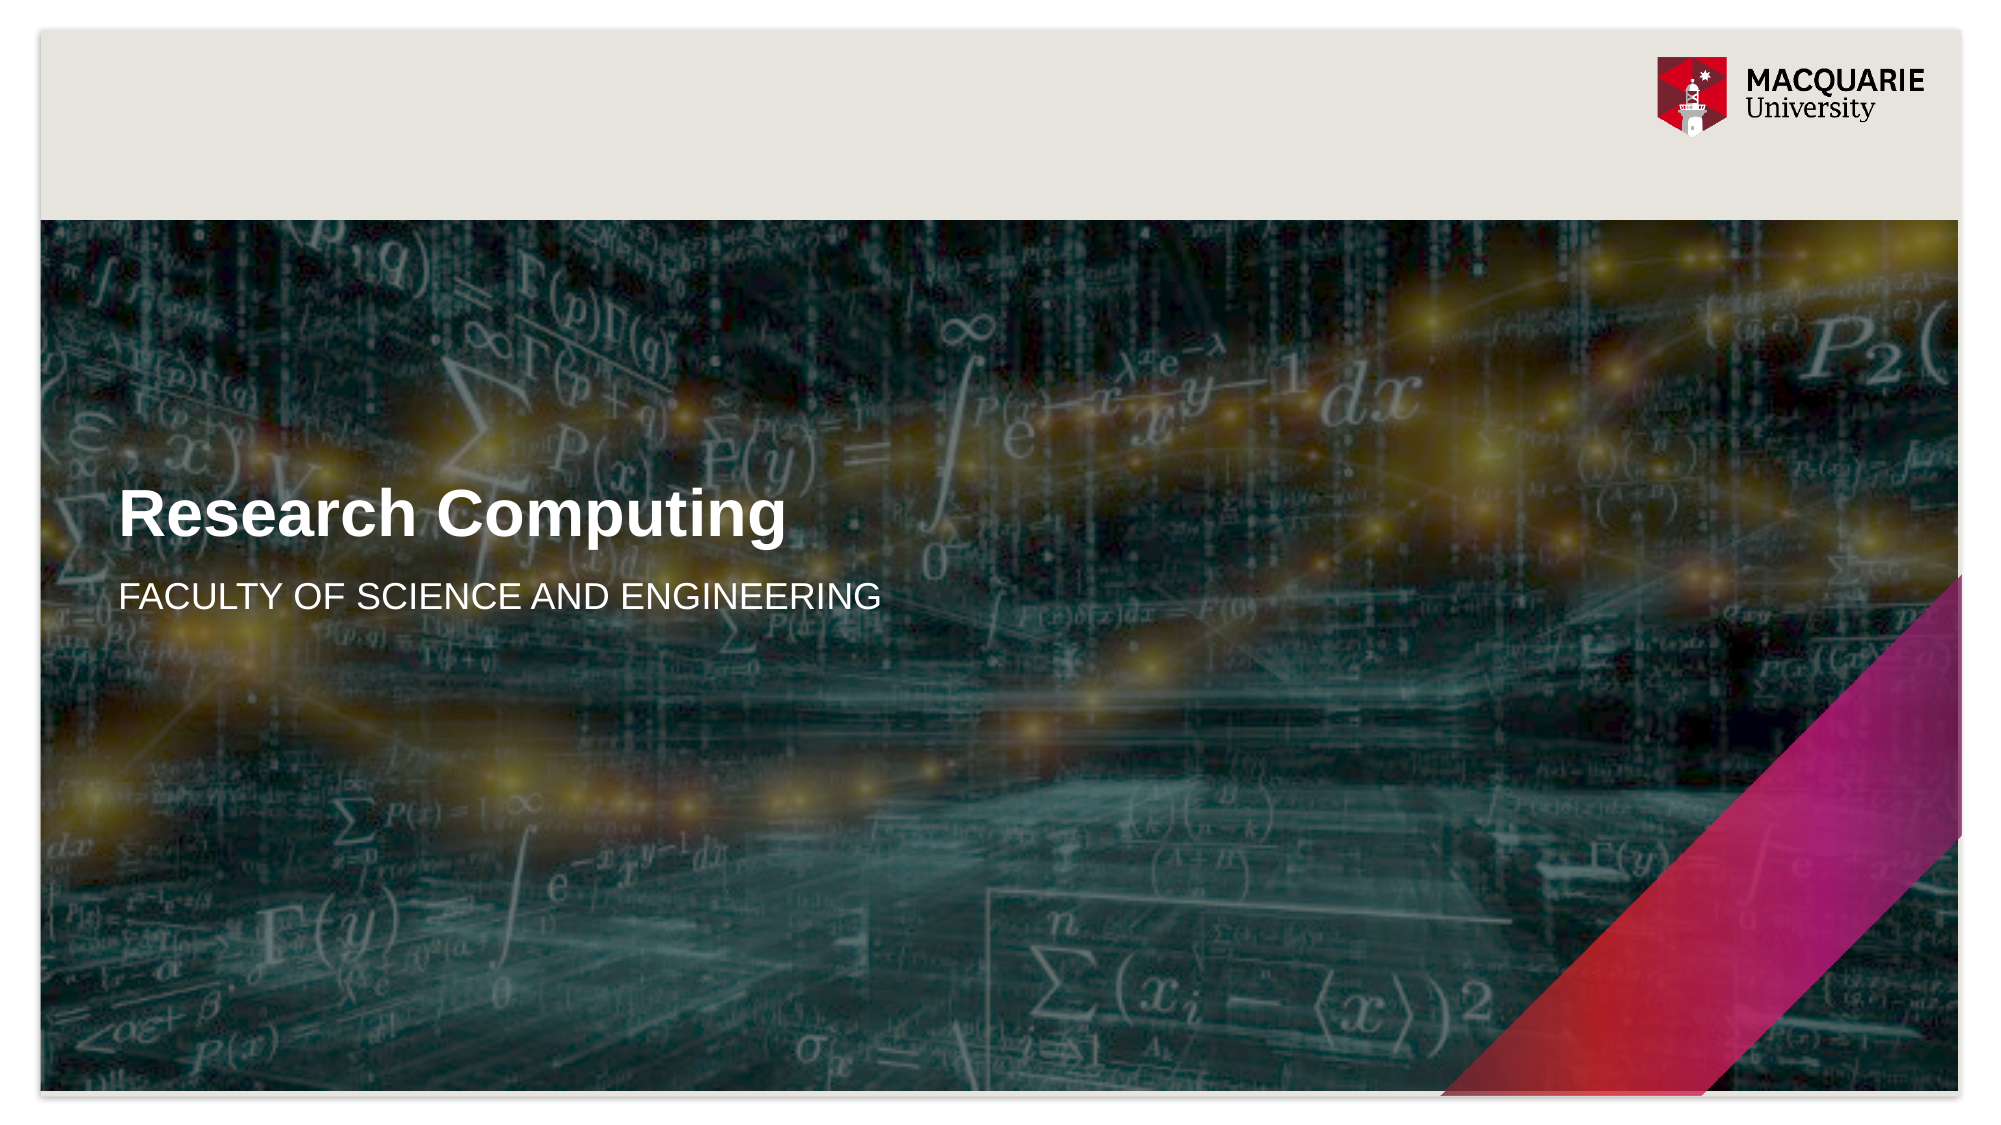

# Research Computing
Faculty of science and engineering